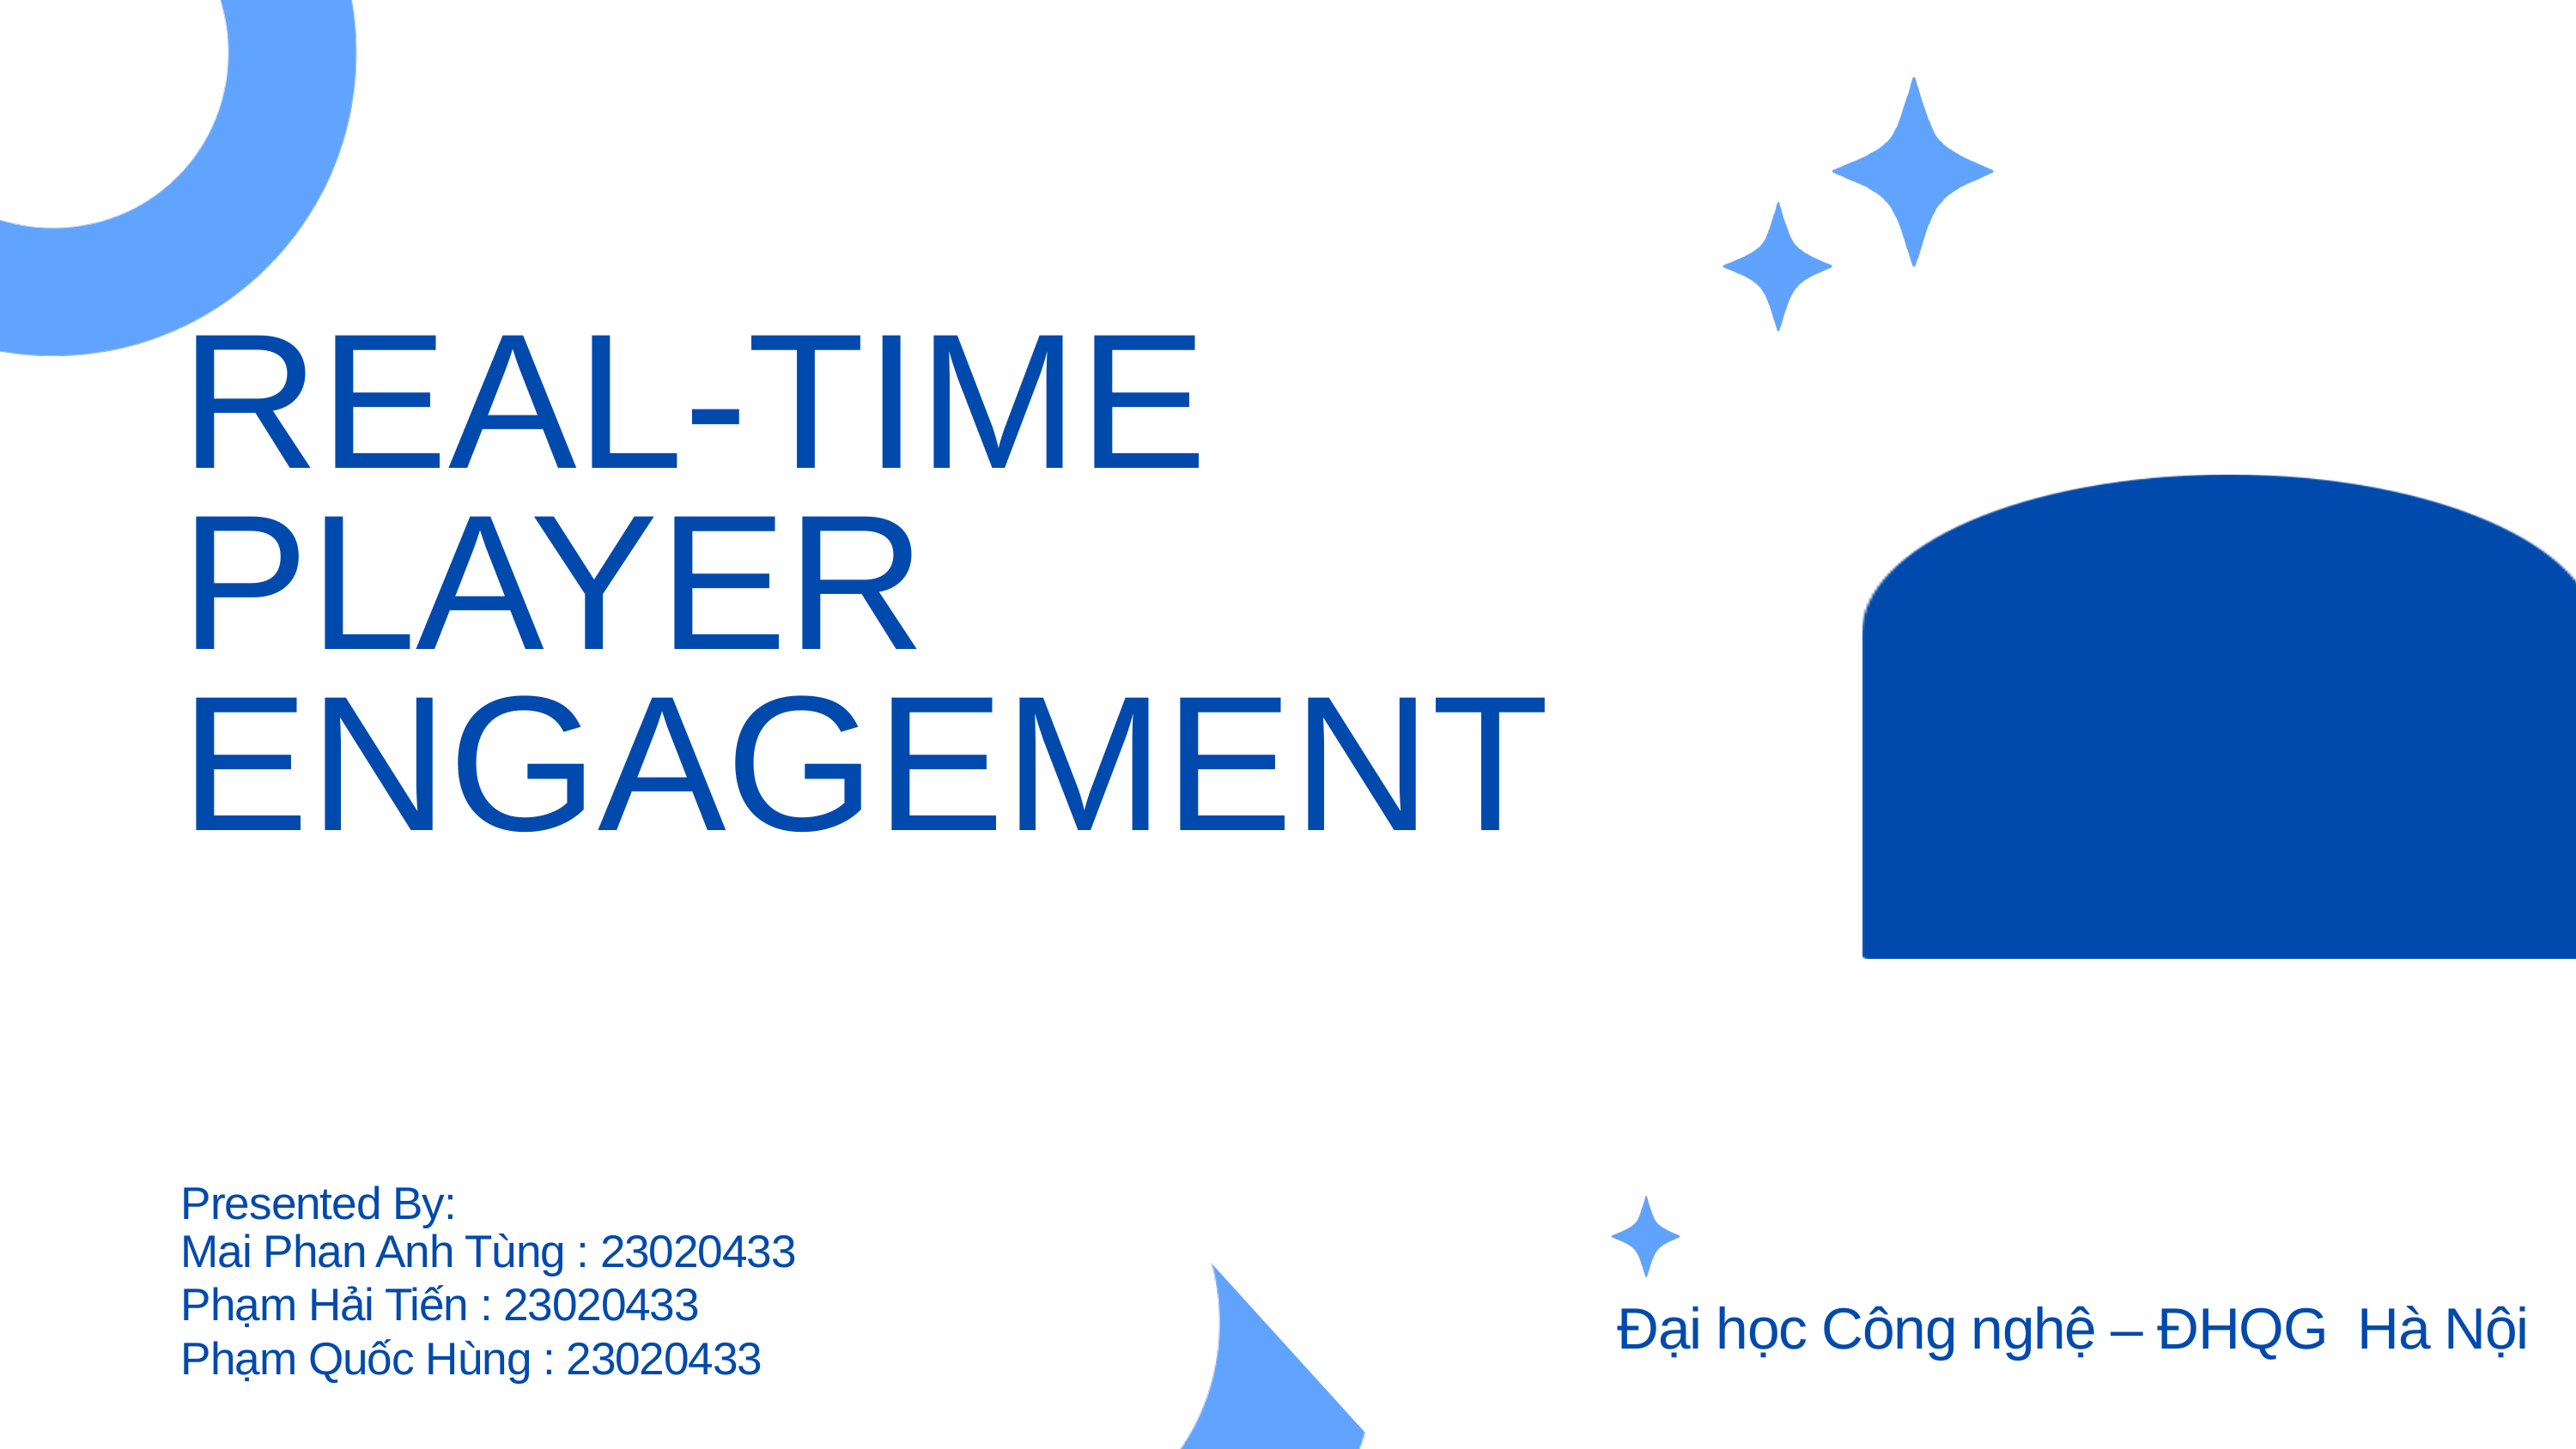

REAL-TIME PLAYER ENGAGEMENT

Presented By:

Mai Phan Anh Tùng : 23020433

Phạm Hải Tiến : 23020433
Đại học Công nghệ – ĐHQG  Hà Nội
Phạm Quốc Hùng : 23020433